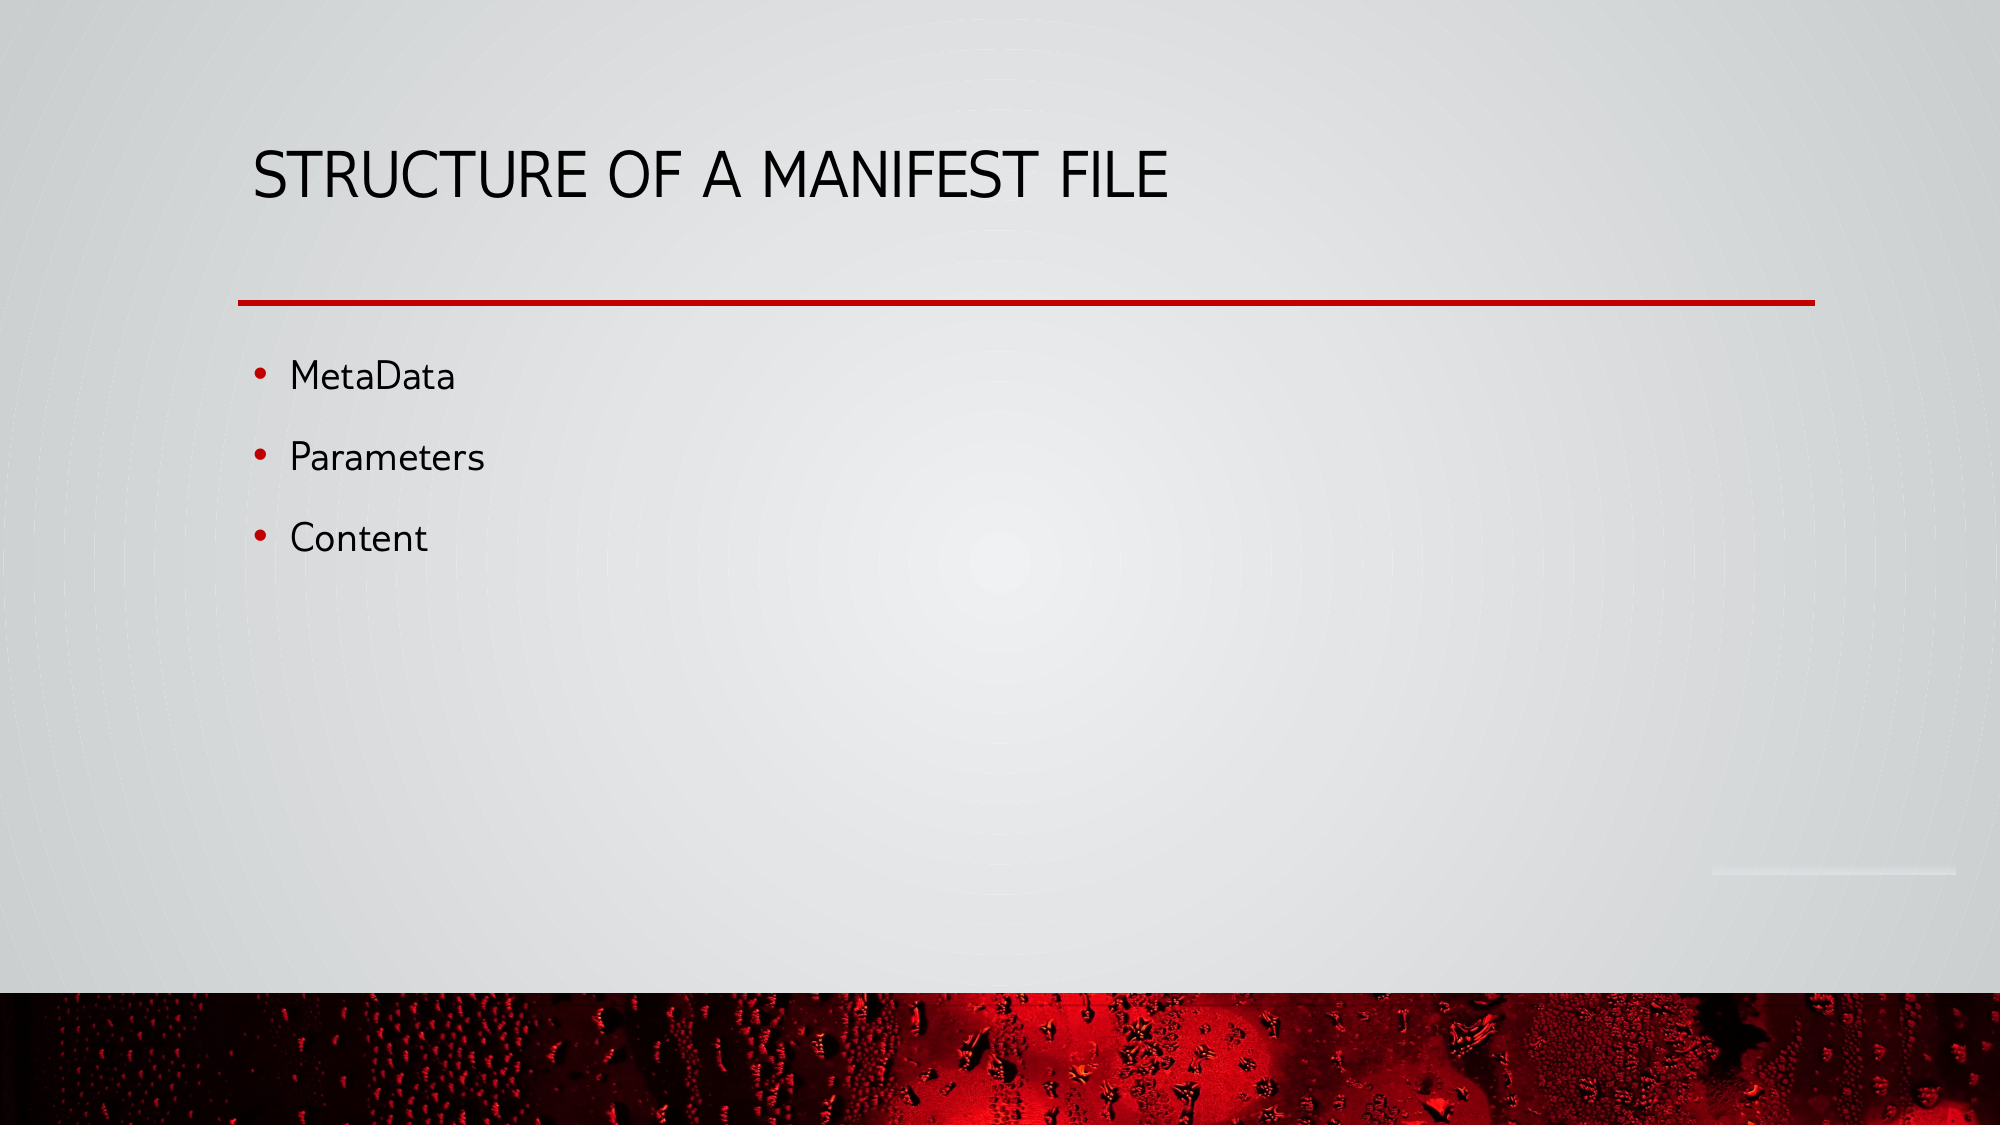

# Structure of a manifest file
MetaData
Parameters
Content